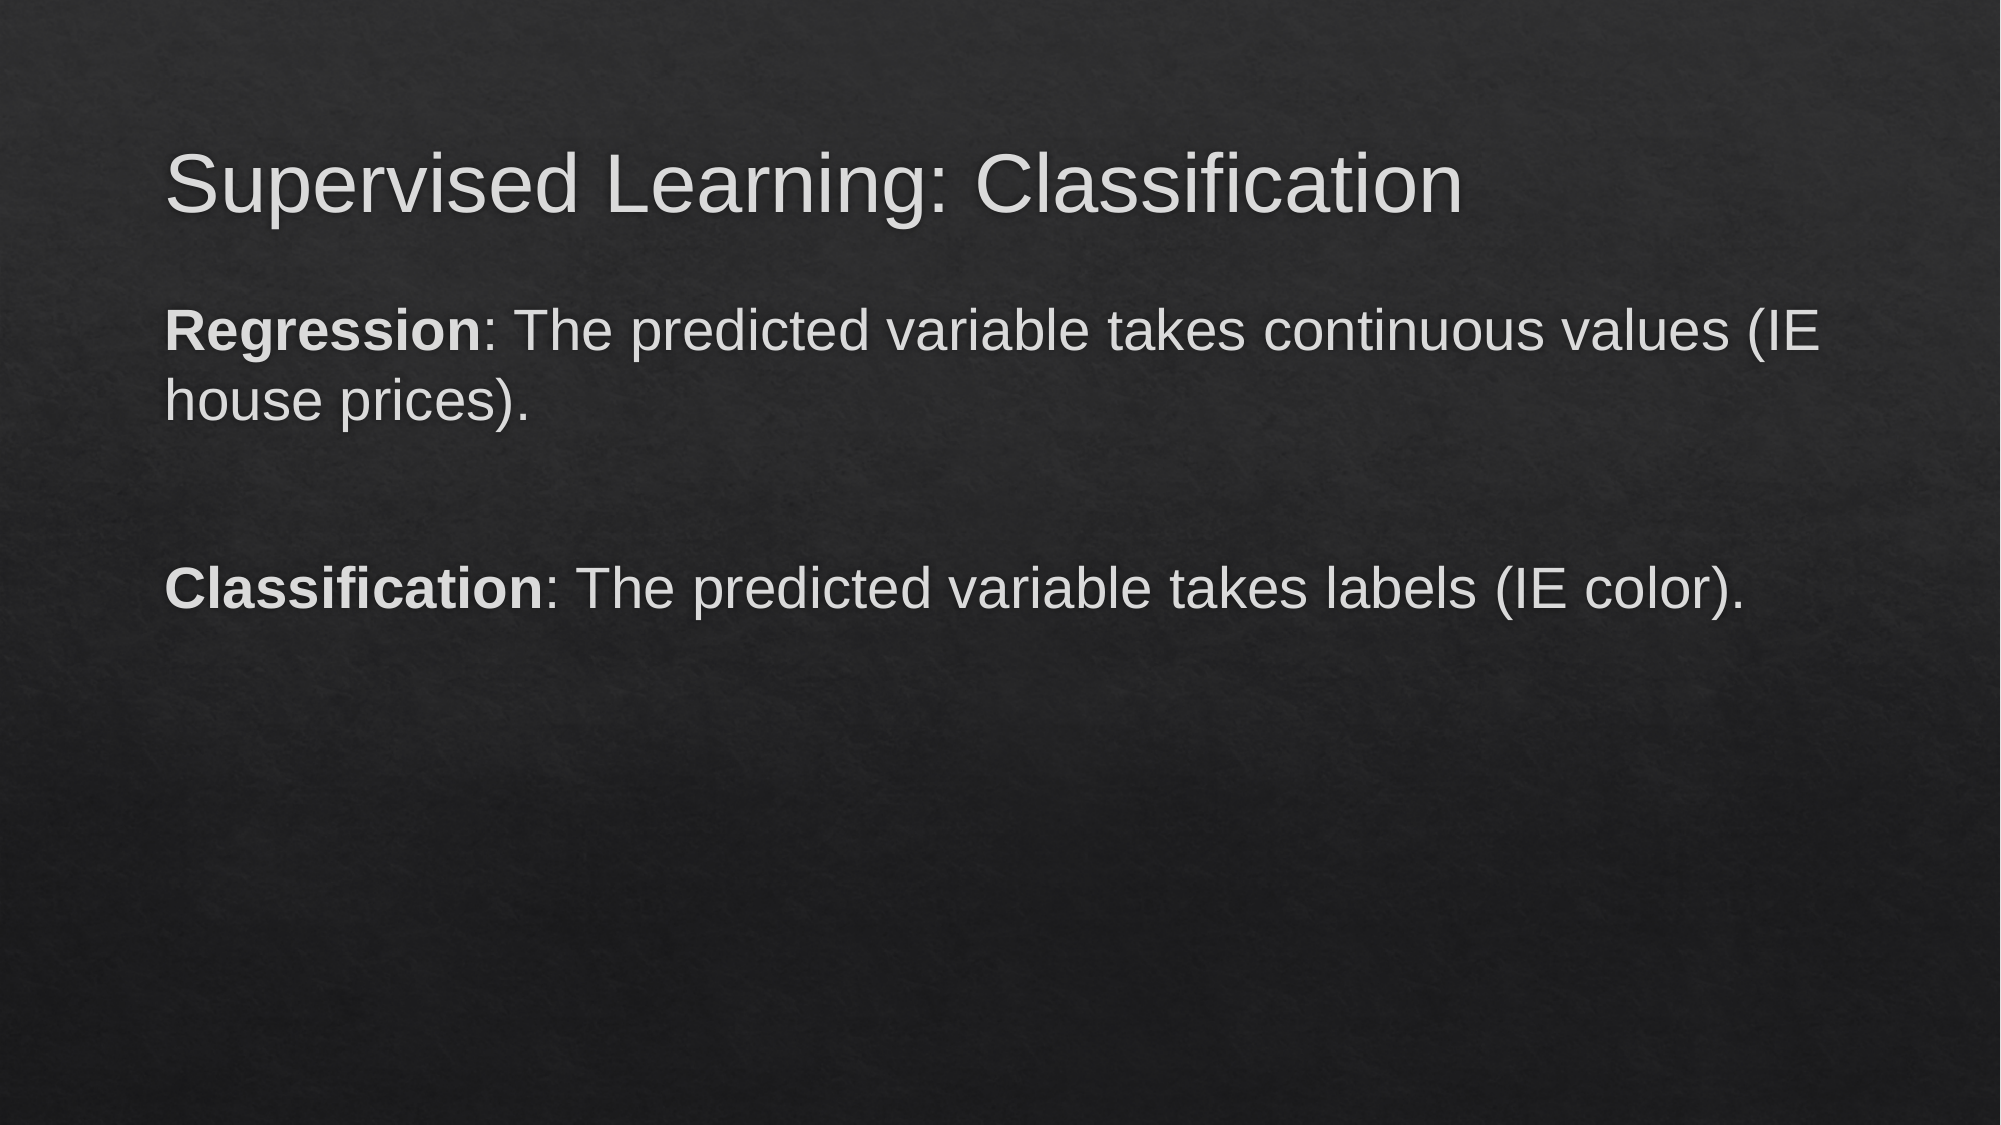

# Supervised Learning: Classification
Regression: The predicted variable takes continuous values (IE house prices).

Classification: The predicted variable takes labels (IE color).